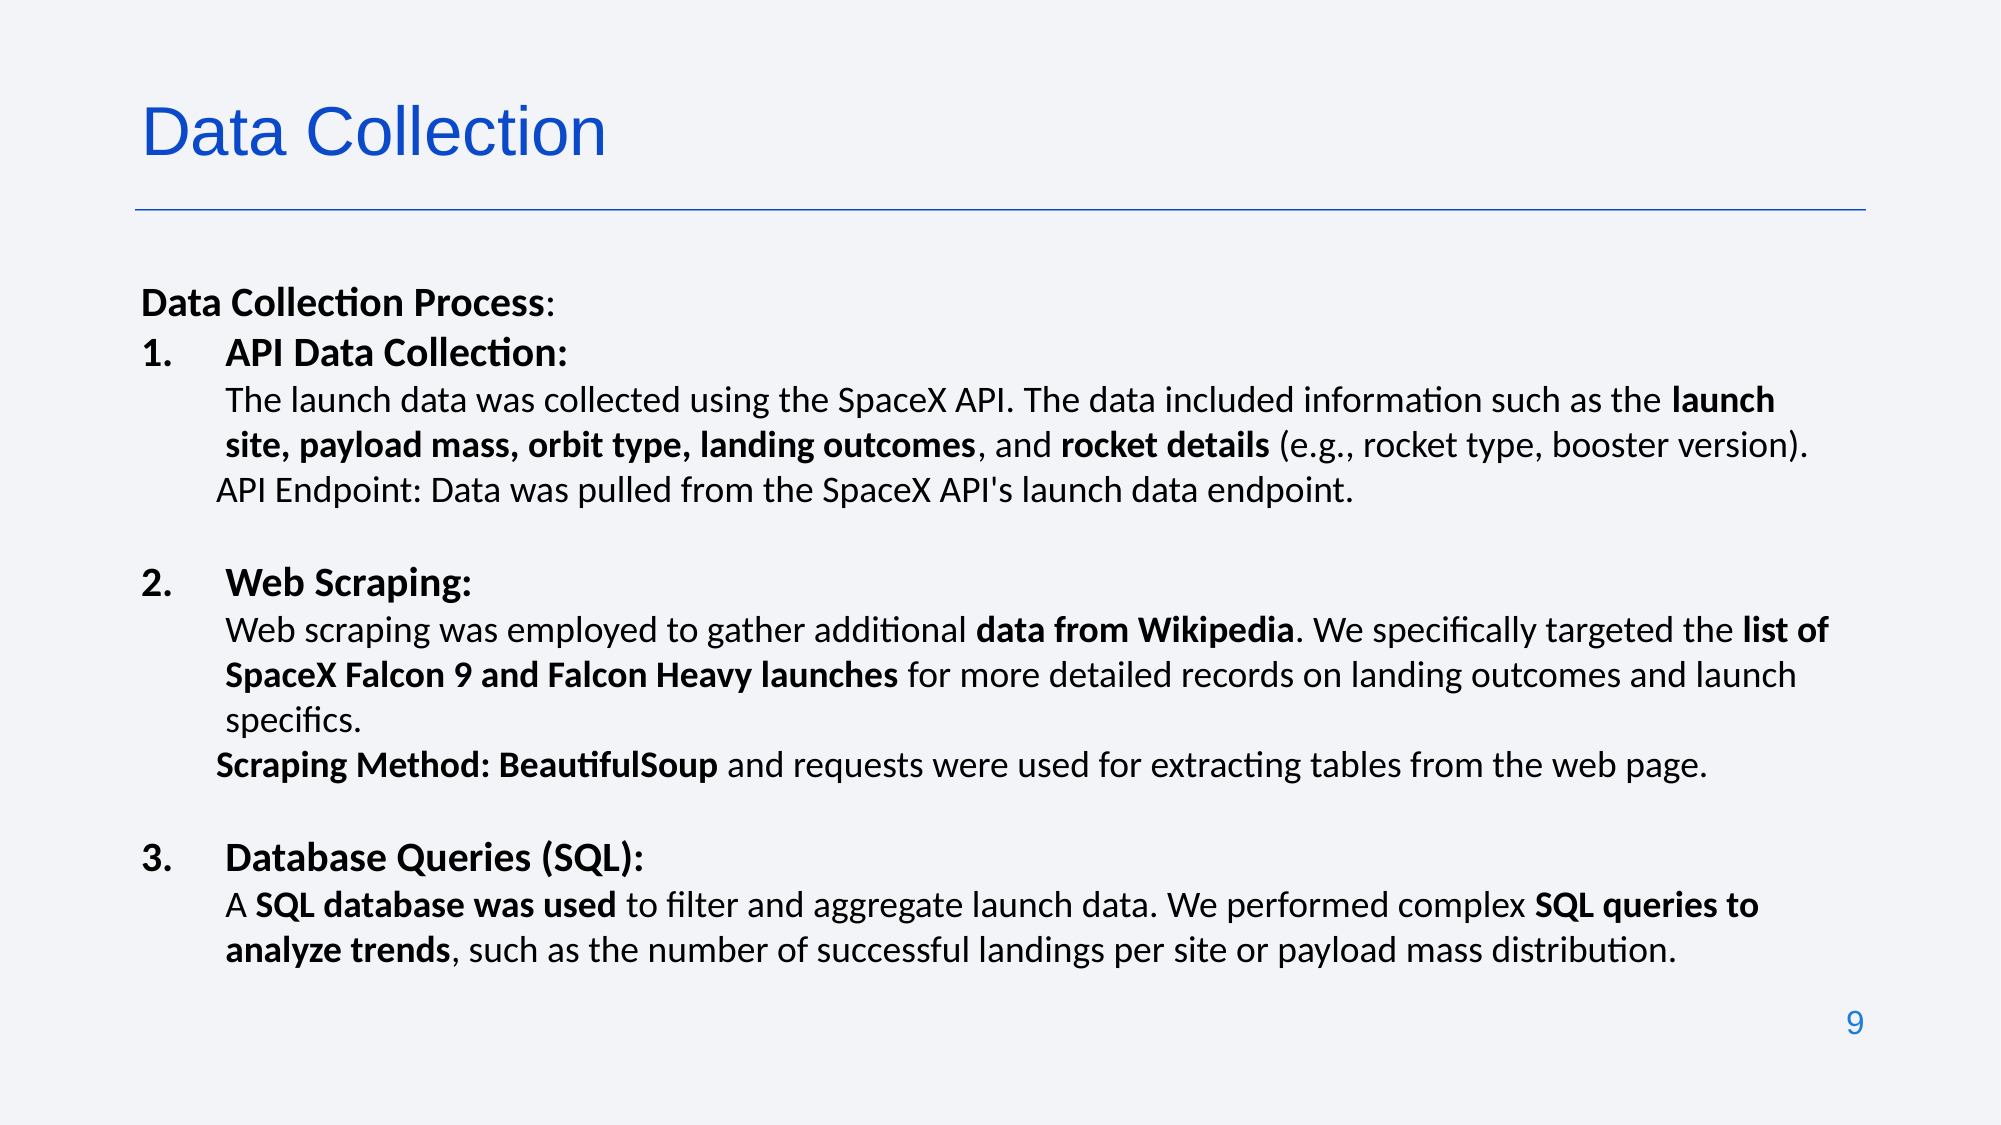

Data Collection
Data Collection Process:
API Data Collection:
The launch data was collected using the SpaceX API. The data included information such as the launch site, payload mass, orbit type, landing outcomes, and rocket details (e.g., rocket type, booster version).
API Endpoint: Data was pulled from the SpaceX API's launch data endpoint.
Web Scraping:
Web scraping was employed to gather additional data from Wikipedia. We specifically targeted the list of SpaceX Falcon 9 and Falcon Heavy launches for more detailed records on landing outcomes and launch specifics.
Scraping Method: BeautifulSoup and requests were used for extracting tables from the web page.
Database Queries (SQL):
A SQL database was used to filter and aggregate launch data. We performed complex SQL queries to analyze trends, such as the number of successful landings per site or payload mass distribution.
9